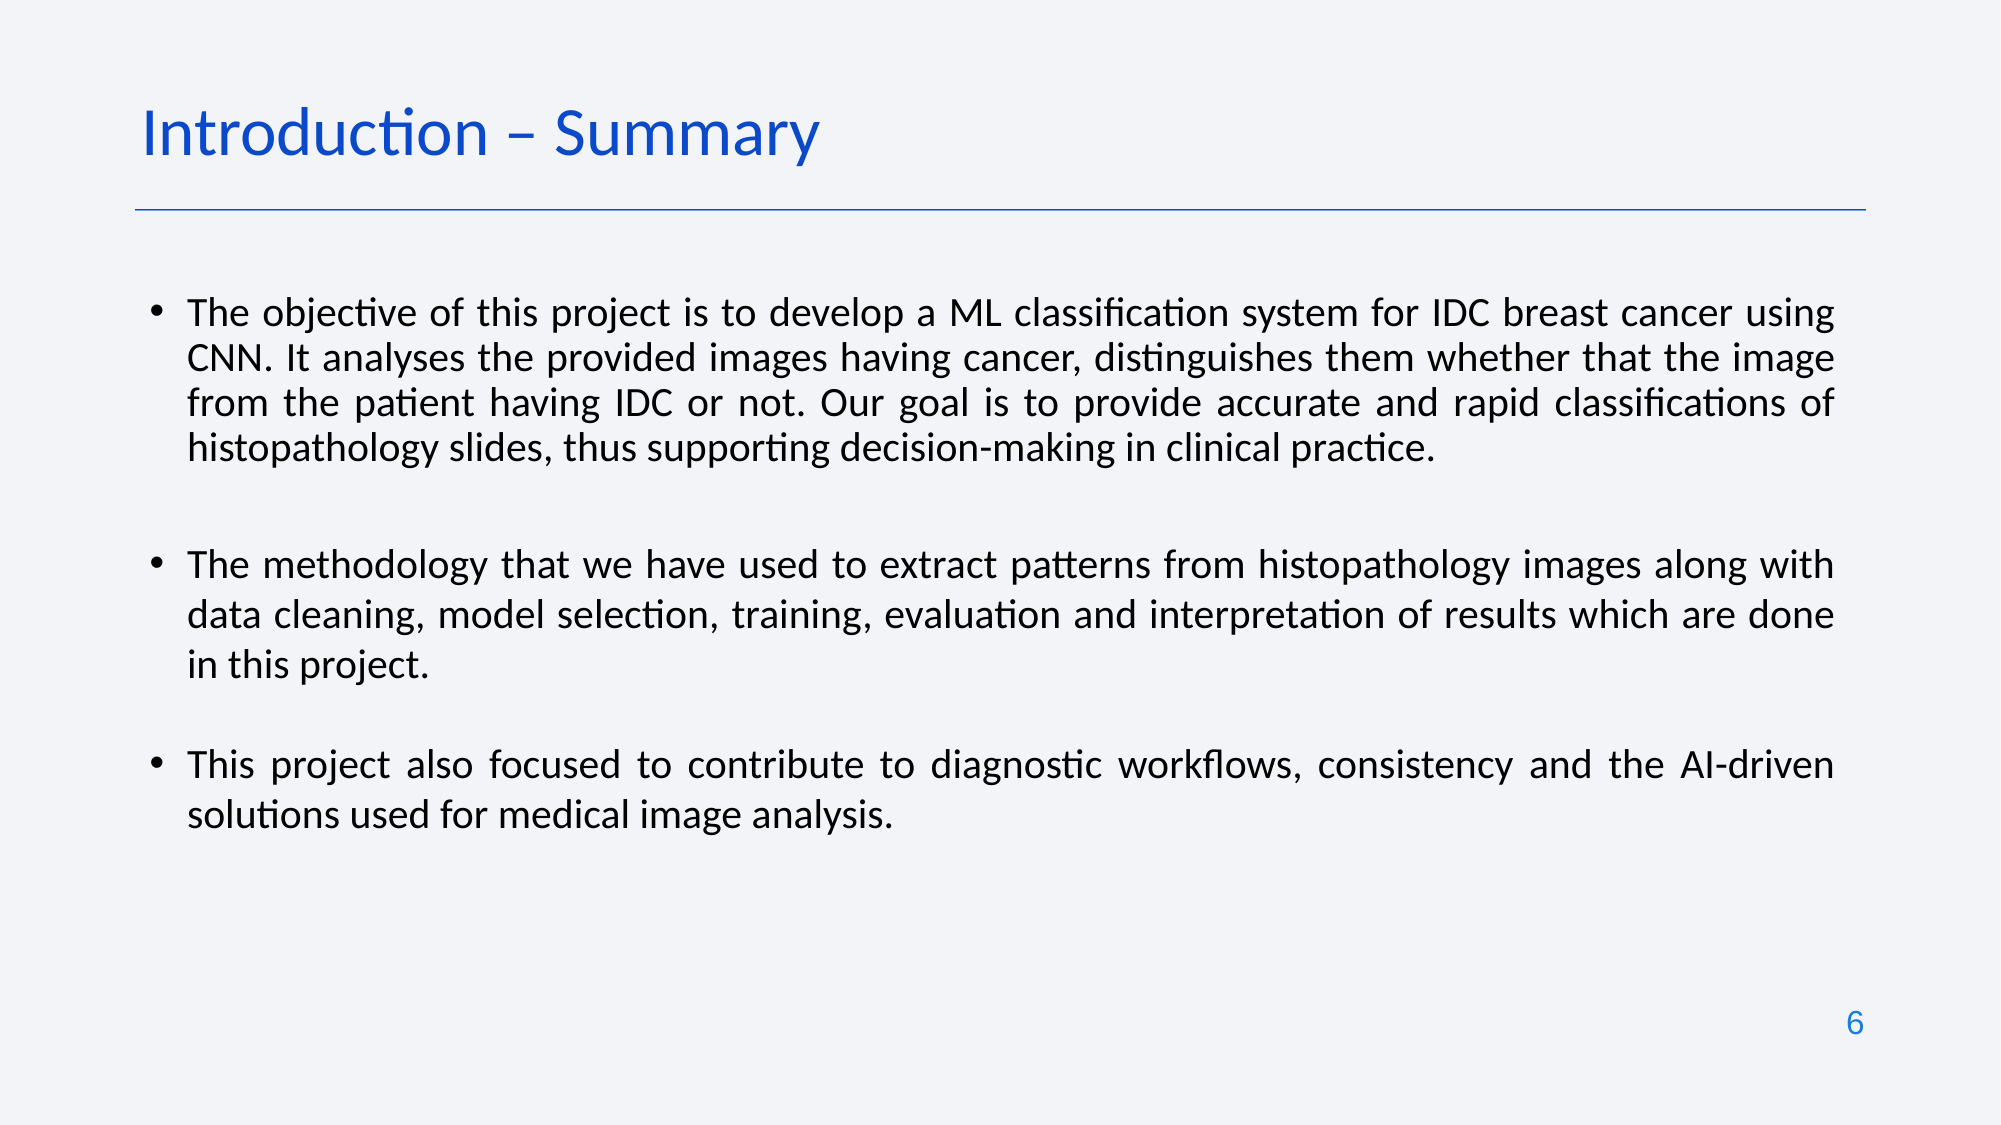

Introduction – Summary
The objective of this project is to develop a ML classification system for IDC breast cancer using CNN. It analyses the provided images having cancer, distinguishes them whether that the image from the patient having IDC or not. Our goal is to provide accurate and rapid classifications of histopathology slides, thus supporting decision-making in clinical practice.

The methodology that we have used to extract patterns from histopathology images along with data cleaning, model selection, training, evaluation and interpretation of results which are done in this project.

This project also focused to contribute to diagnostic workflows, consistency and the AI-driven solutions used for medical image analysis.

6